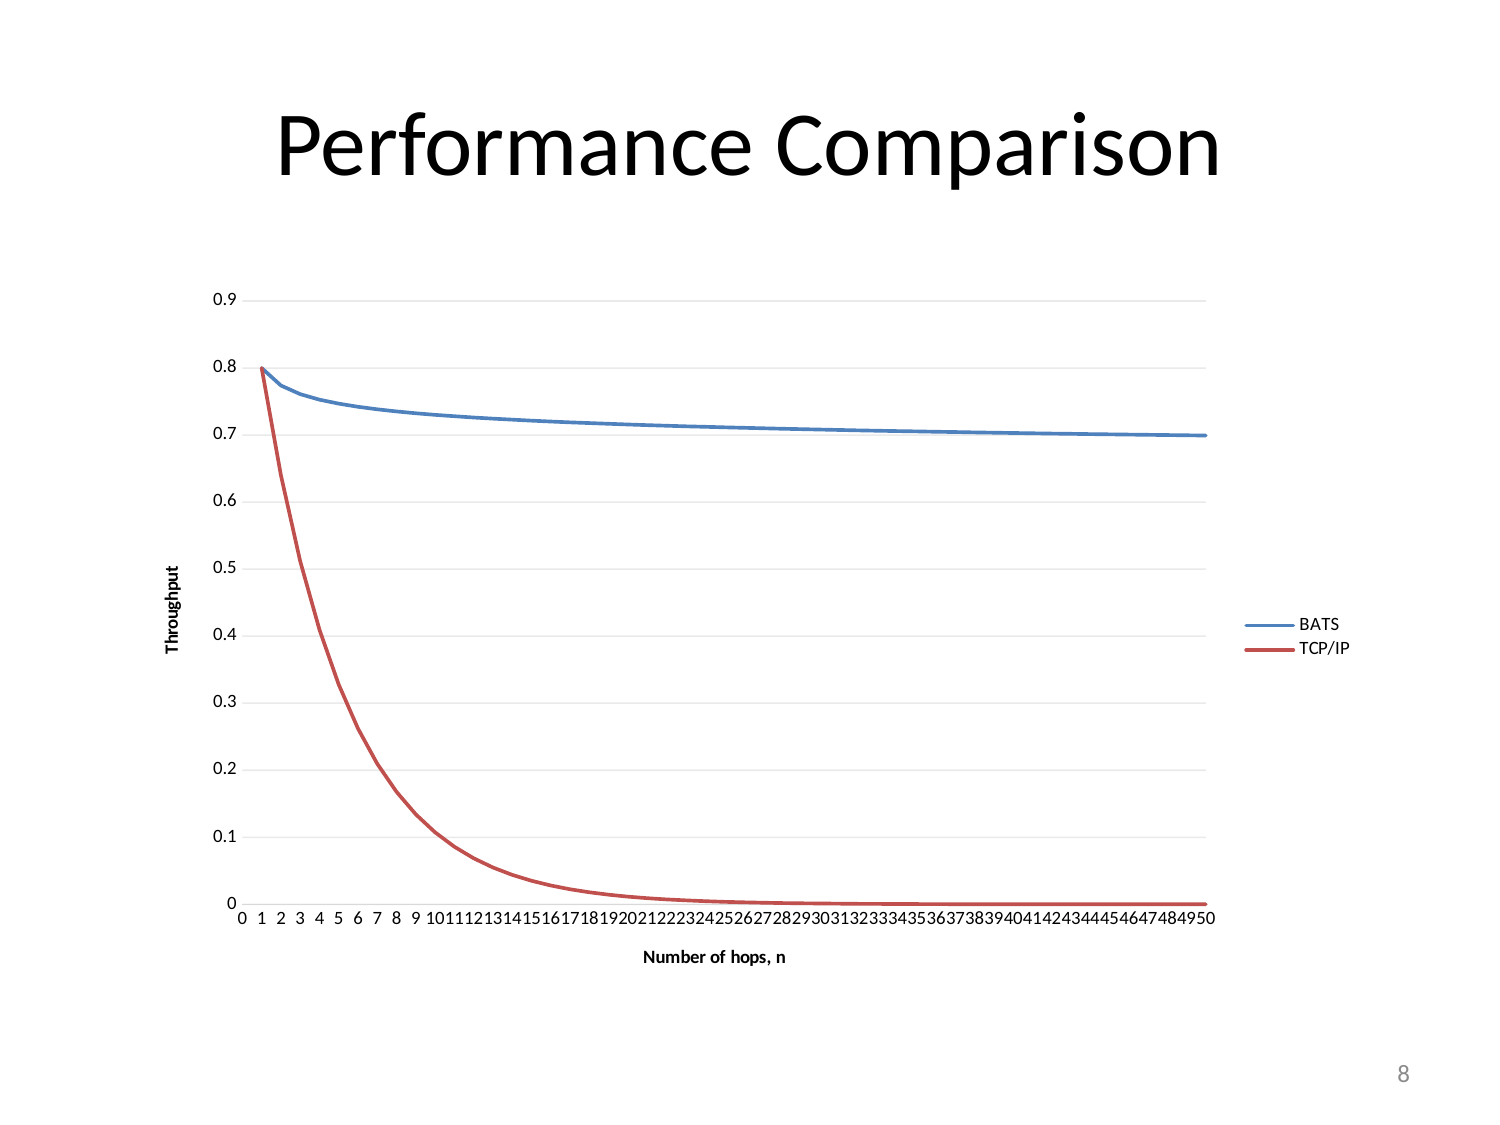

# Performance Comparison

### Chart

| Category | BATS | TCP/IP |
|---|---|---|
| 0 | None | None |
| 1 | 0.8 | 0.8 |
| 2 | 0.7738711 | 0.64 |
| 3 | 0.7610354 | 0.512 |
| 4 | 0.7528184 | 0.4096 |
| 5 | 0.74684215 | 0.32768 |
| 6 | 0.74219215 | 0.262144 |
| 7 | 0.7383985 | 0.2097152 |
| 8 | 0.73526734 | 0.16777216 |
| 9 | 0.7325257 | 0.134217728 |
| 10 | 0.73018146 | 0.1073741824 |
| 11 | 0.72808737 | 0.0858993459200001 |
| 12 | 0.7261711 | 0.0687194767360001 |
| 13 | 0.72449964 | 0.0549755813888001 |
| 14 | 0.7229655 | 0.0439804651110401 |
| 15 | 0.7215308 | 0.0351843720888321 |
| 16 | 0.7201857 | 0.0281474976710656 |
| 17 | 0.7189777 | 0.0225179981368525 |
| 18 | 0.71786606 | 0.018014398509482 |
| 19 | 0.7168084 | 0.0144115188075856 |
| 20 | 0.71580076 | 0.0115292150460685 |
| 21 | 0.71483946 | 0.00922337203685479 |
| 22 | 0.7139212 | 0.00737869762948384 |
| 23 | 0.71308327 | 0.00590295810358707 |
| 24 | 0.7123055 | 0.00472236648286966 |
| 25 | 0.7115552 | 0.00377789318629573 |
| 26 | 0.7108308 | 0.00302231454903658 |
| 27 | 0.710131 | 0.00241785163922926 |
| 28 | 0.7094545 | 0.00193428131138341 |
| 29 | 0.7088 | 0.00154742504910673 |
| 30 | 0.70816654 | 0.00123794003928538 |
| 31 | 0.70755285 | 0.000990352031428308 |
| 32 | 0.7069936 | 0.000792281625142646 |
| 33 | 0.70646477 | 0.000633825300114117 |
| 34 | 0.7059491 | 0.000507060240091294 |
| 35 | 0.7054461 | 0.000405648192073035 |
| 36 | 0.70495534 | 0.000324518553658428 |
| 37 | 0.7044763 | 0.000259614842926742 |
| 38 | 0.7040085 | 0.000207691874341394 |
| 39 | 0.70355165 | 0.000166153499473115 |
| 40 | 0.7031053 | 0.000132922799578492 |
| 41 | 0.702669 | 0.000106338239662794 |
| 42 | 0.7022425 | 8.5070591730235e-05 |
| 43 | 0.7018253 | 6.8056473384188e-05 |
| 44 | 0.70141727 | 5.44451787073504e-05 |
| 45 | 0.70103127 | 4.35561429658803e-05 |
| 46 | 0.70067674 | 3.48449143727043e-05 |
| 47 | 0.7003283 | 2.78759314981634e-05 |
| 48 | 0.6999858 | 2.23007451985307e-05 |
| 49 | 0.6996491 | 1.78405961588246e-05 |
| 50 | 0.69931805 | 1.42724769270597e-05 |
8